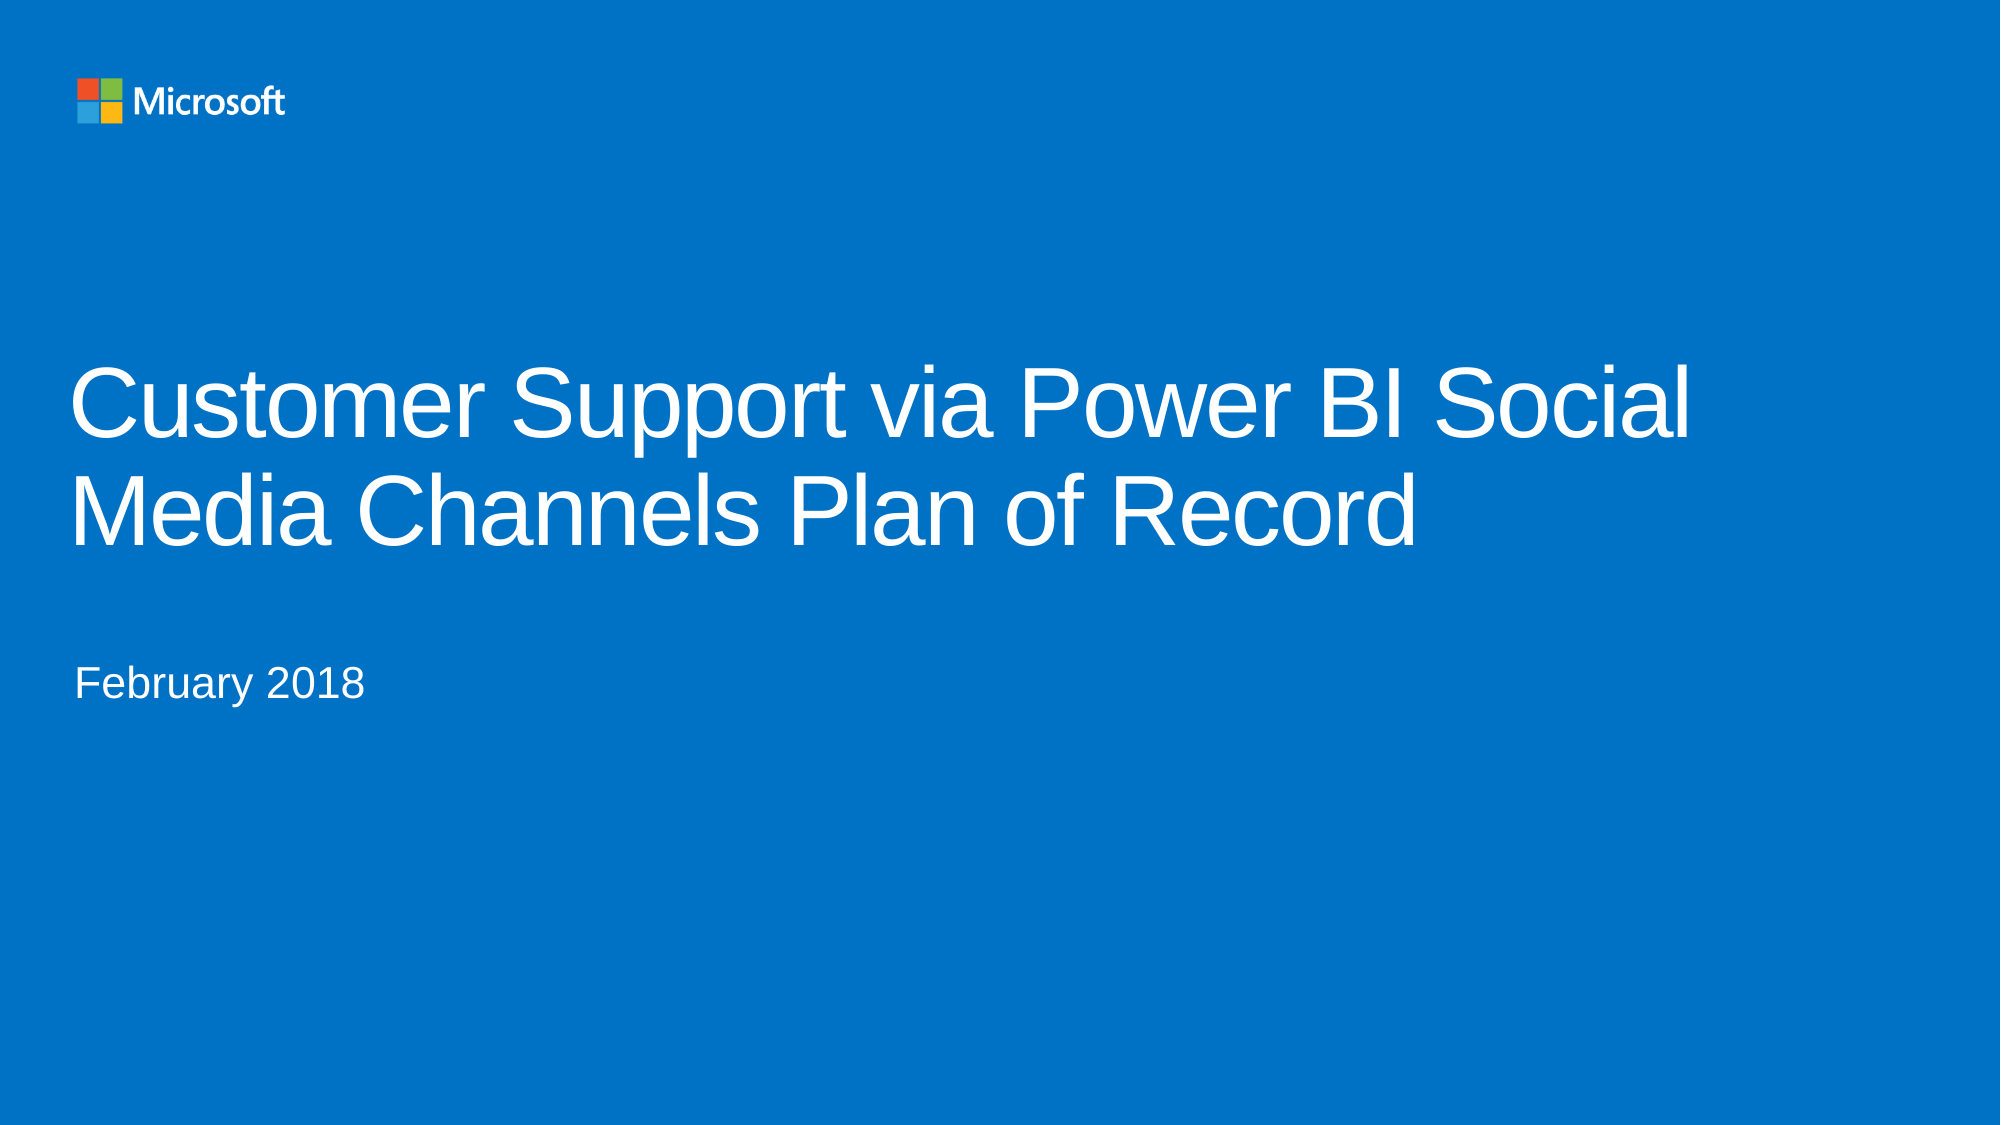

# Customer Support via Power BI Social Media Channels Plan of Record
February 2018